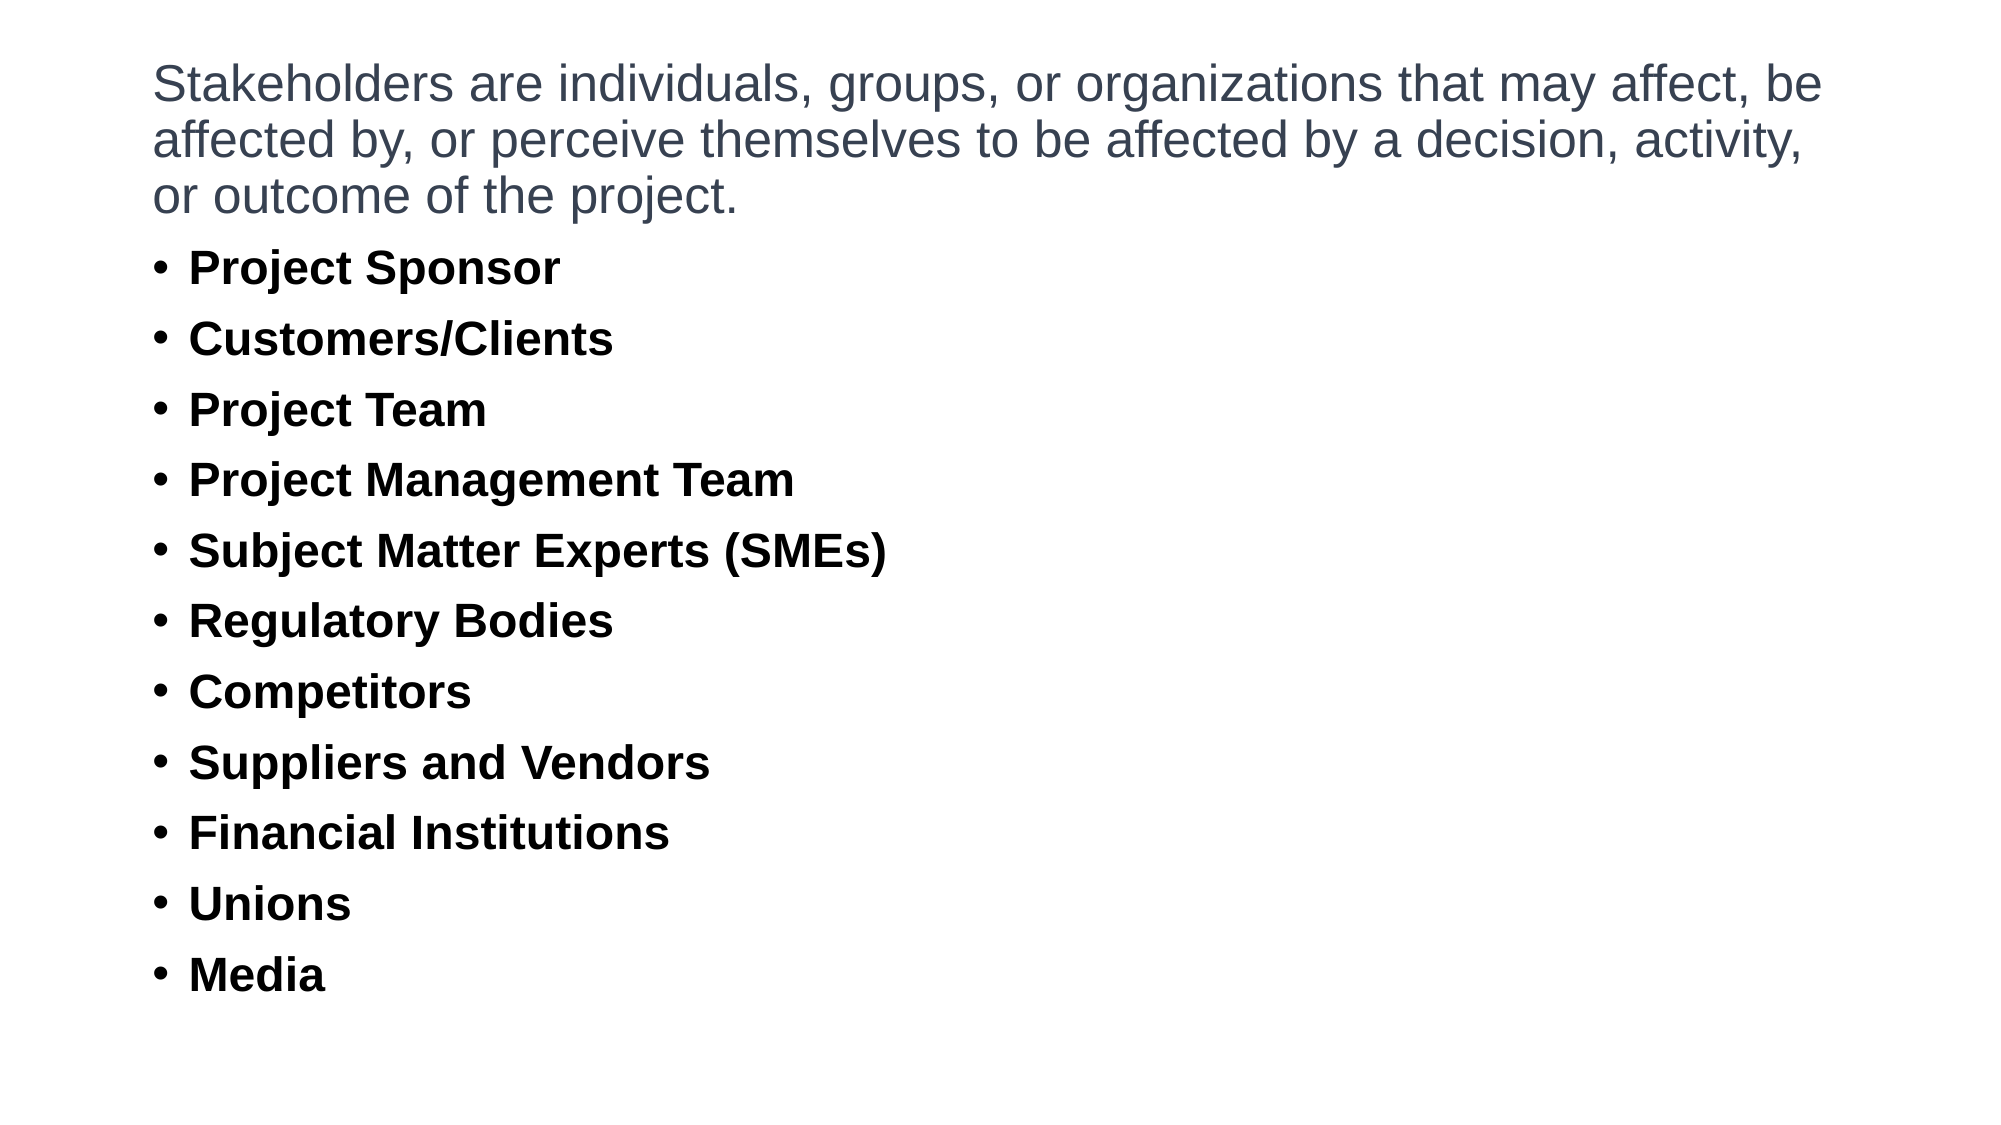

Stakeholders are individuals, groups, or organizations that may affect, be affected by, or perceive themselves to be affected by a decision, activity, or outcome of the project.
Project Sponsor
Customers/Clients
Project Team
Project Management Team
Subject Matter Experts (SMEs)
Regulatory Bodies
Competitors
Suppliers and Vendors
Financial Institutions
Unions
Media